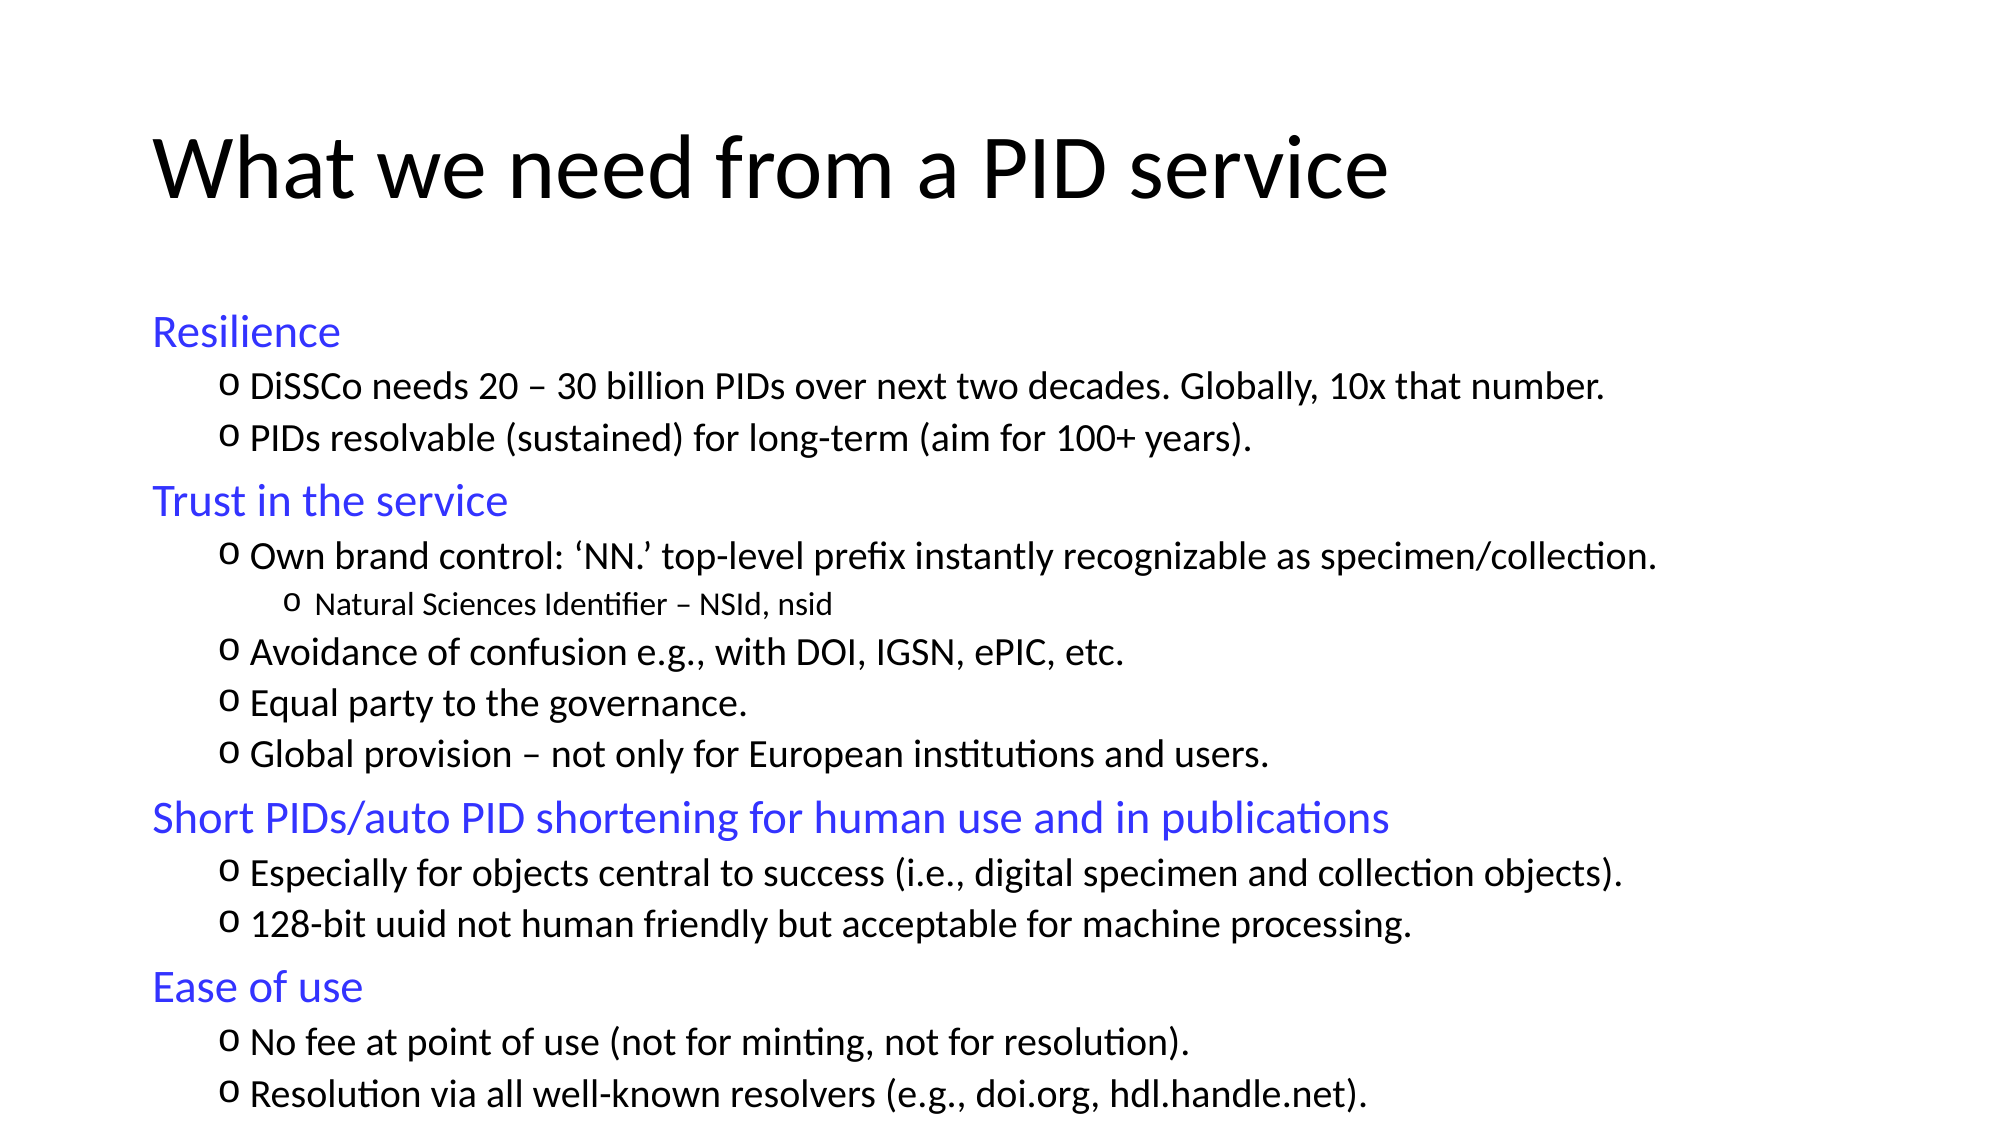

# What we need from a PID service
Resilience
DiSSCo needs 20 – 30 billion PIDs over next two decades. Globally, 10x that number.
PIDs resolvable (sustained) for long-term (aim for 100+ years).
Trust in the service
Own brand control: ‘NN.’ top-level prefix instantly recognizable as specimen/collection.
Natural Sciences Identifier – NSId, nsid
Avoidance of confusion e.g., with DOI, IGSN, ePIC, etc.
Equal party to the governance.
Global provision – not only for European institutions and users.
Short PIDs/auto PID shortening for human use and in publications
Especially for objects central to success (i.e., digital specimen and collection objects).
128-bit uuid not human friendly but acceptable for machine processing.
Ease of use
No fee at point of use (not for minting, not for resolution).
Resolution via all well-known resolvers (e.g., doi.org, hdl.handle.net).